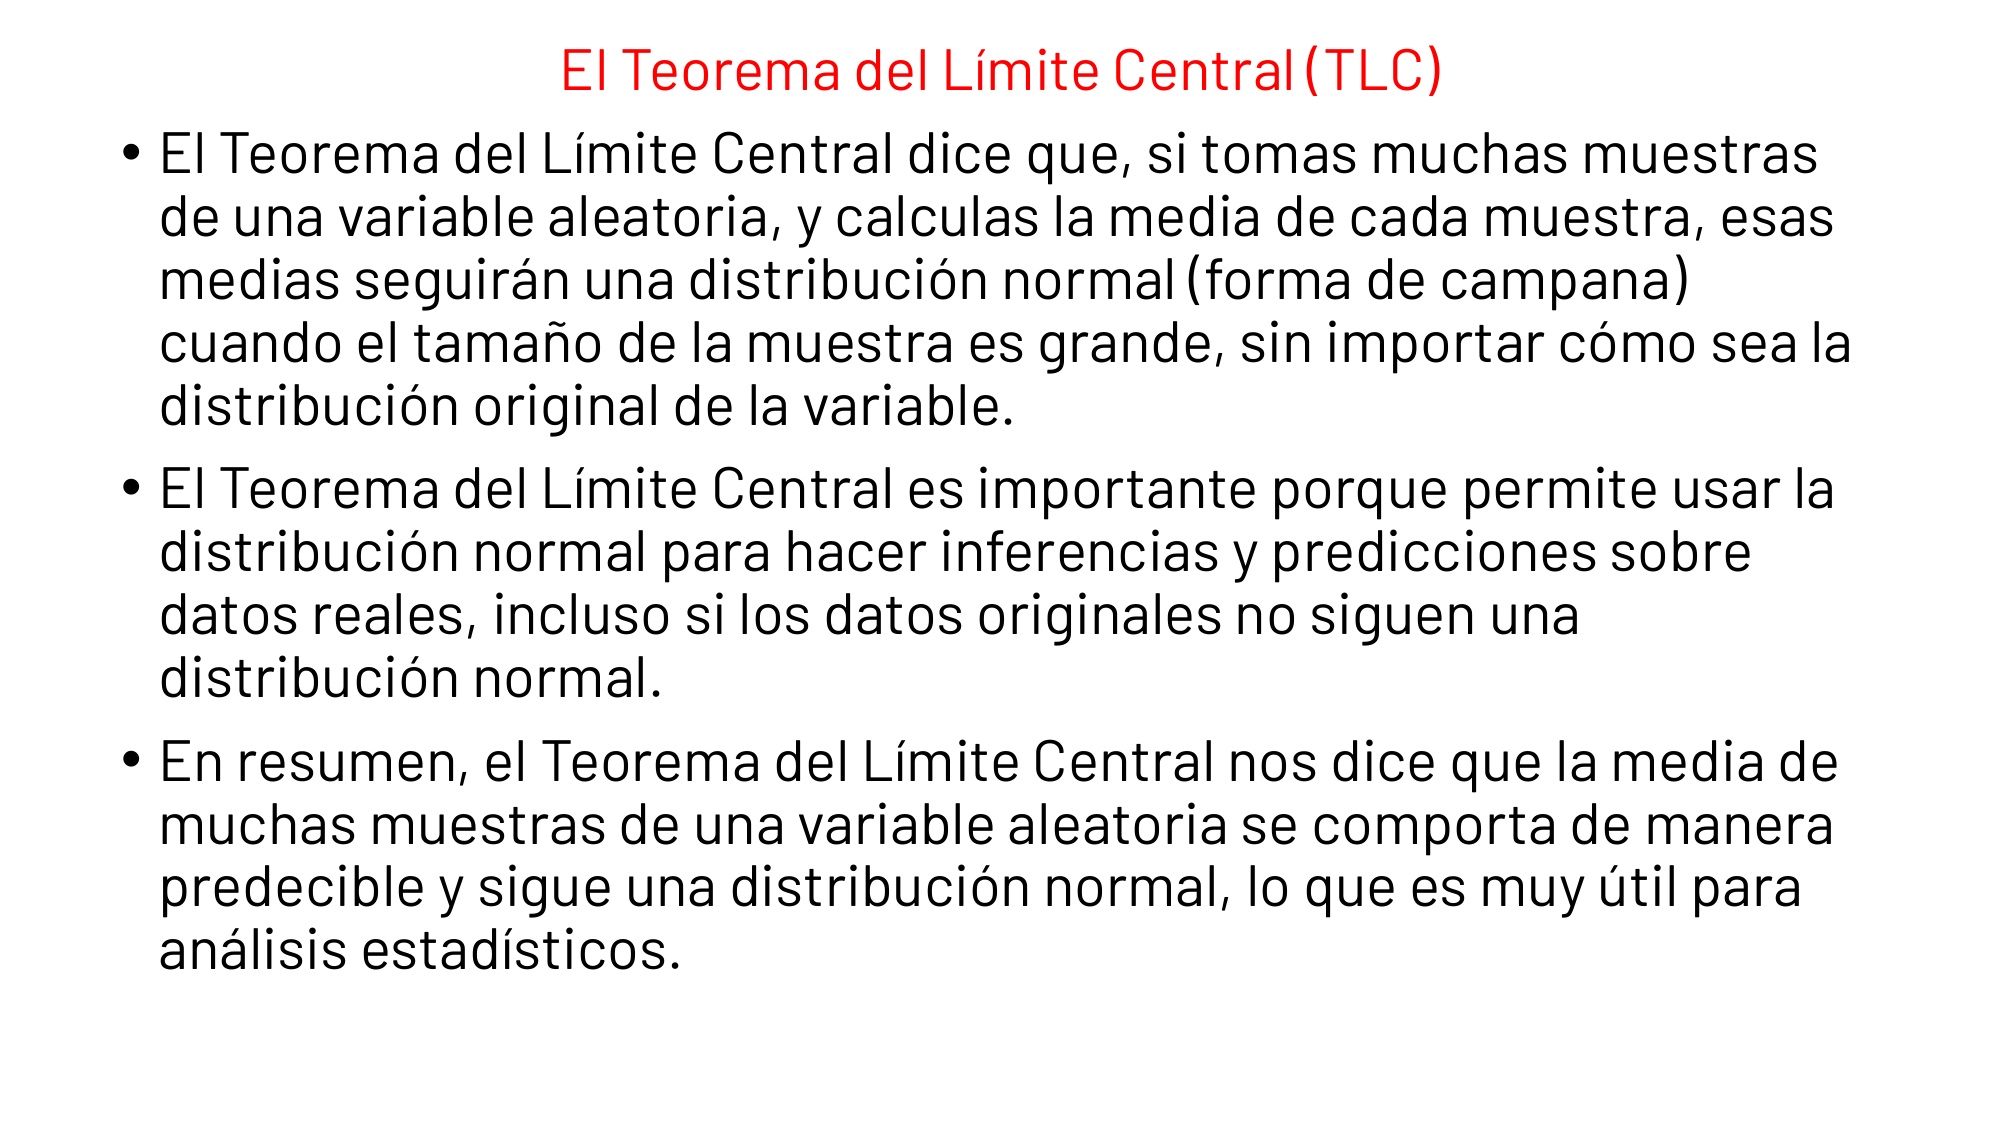

El Teorema del Límite Central (TLC)
El Teorema del Límite Central dice que, si tomas muchas muestras de una variable aleatoria, y calculas la media de cada muestra, esas medias seguirán una distribución normal (forma de campana) cuando el tamaño de la muestra es grande, sin importar cómo sea la distribución original de la variable.
El Teorema del Límite Central es importante porque permite usar la distribución normal para hacer inferencias y predicciones sobre datos reales, incluso si los datos originales no siguen una distribución normal.
En resumen, el Teorema del Límite Central nos dice que la media de muchas muestras de una variable aleatoria se comporta de manera predecible y sigue una distribución normal, lo que es muy útil para análisis estadísticos.